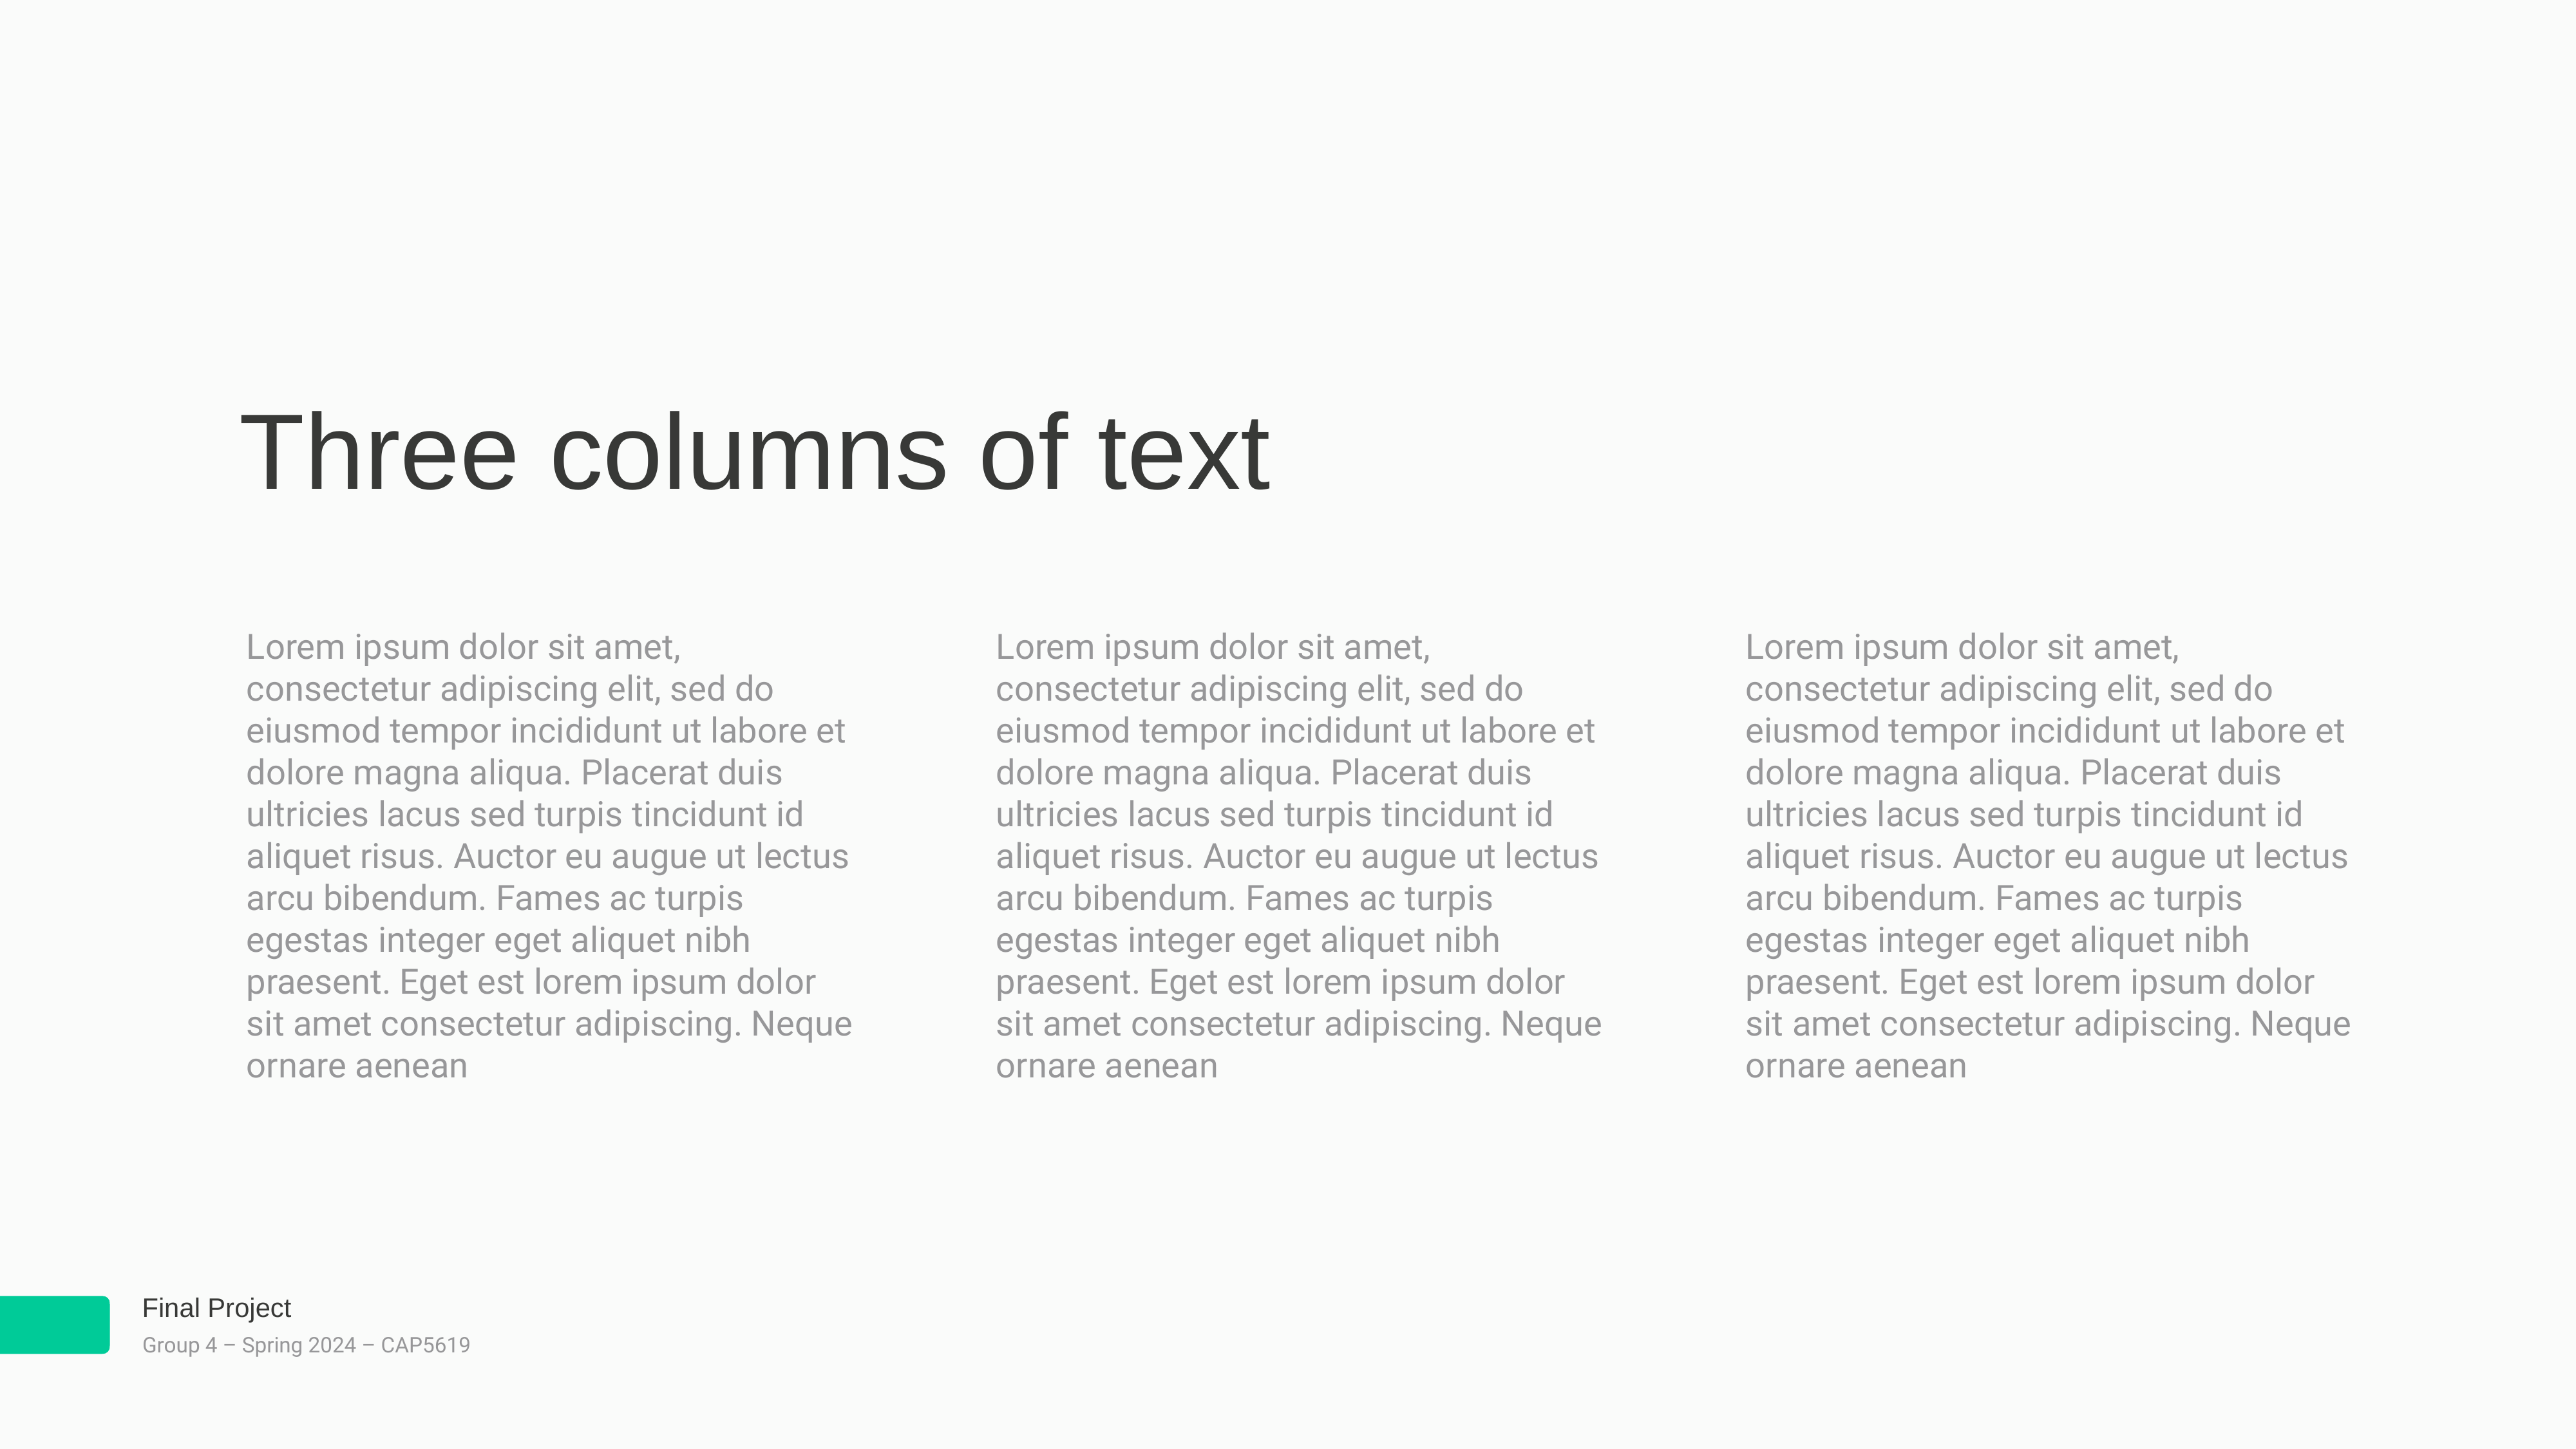

Three columns of text
Lorem ipsum dolor sit amet, consectetur adipiscing elit, sed do eiusmod tempor incididunt ut labore et dolore magna aliqua. Placerat duis ultricies lacus sed turpis tincidunt id aliquet risus. Auctor eu augue ut lectus arcu bibendum. Fames ac turpis egestas integer eget aliquet nibh praesent. Eget est lorem ipsum dolor sit amet consectetur adipiscing. Neque ornare aenean
Lorem ipsum dolor sit amet, consectetur adipiscing elit, sed do eiusmod tempor incididunt ut labore et dolore magna aliqua. Placerat duis ultricies lacus sed turpis tincidunt id aliquet risus. Auctor eu augue ut lectus arcu bibendum. Fames ac turpis egestas integer eget aliquet nibh praesent. Eget est lorem ipsum dolor sit amet consectetur adipiscing. Neque ornare aenean
Lorem ipsum dolor sit amet, consectetur adipiscing elit, sed do eiusmod tempor incididunt ut labore et dolore magna aliqua. Placerat duis ultricies lacus sed turpis tincidunt id aliquet risus. Auctor eu augue ut lectus arcu bibendum. Fames ac turpis egestas integer eget aliquet nibh praesent. Eget est lorem ipsum dolor sit amet consectetur adipiscing. Neque ornare aenean